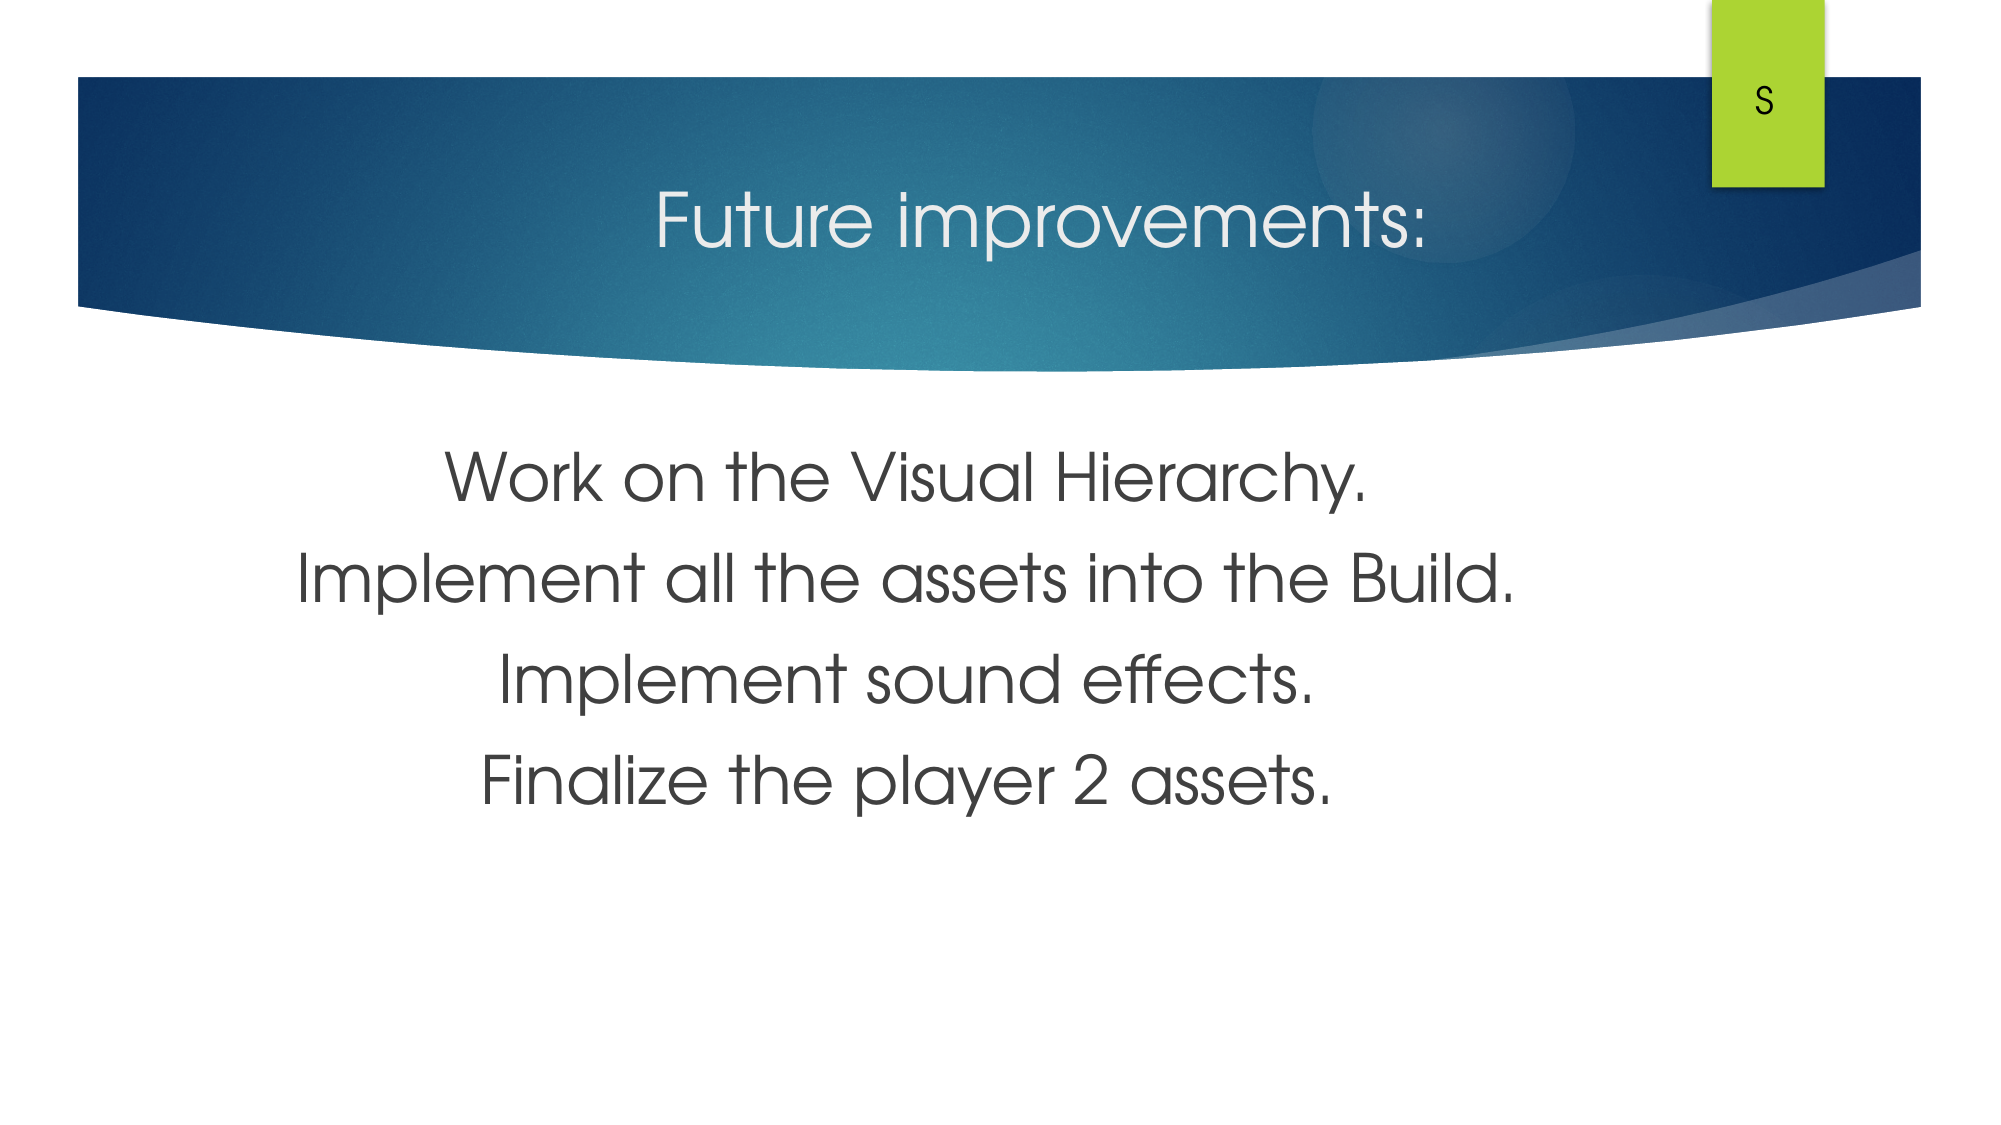

S
# Future improvements:
Work on the Visual Hierarchy.
Implement all the assets into the Build.
Implement sound effects.
Finalize the player 2 assets.